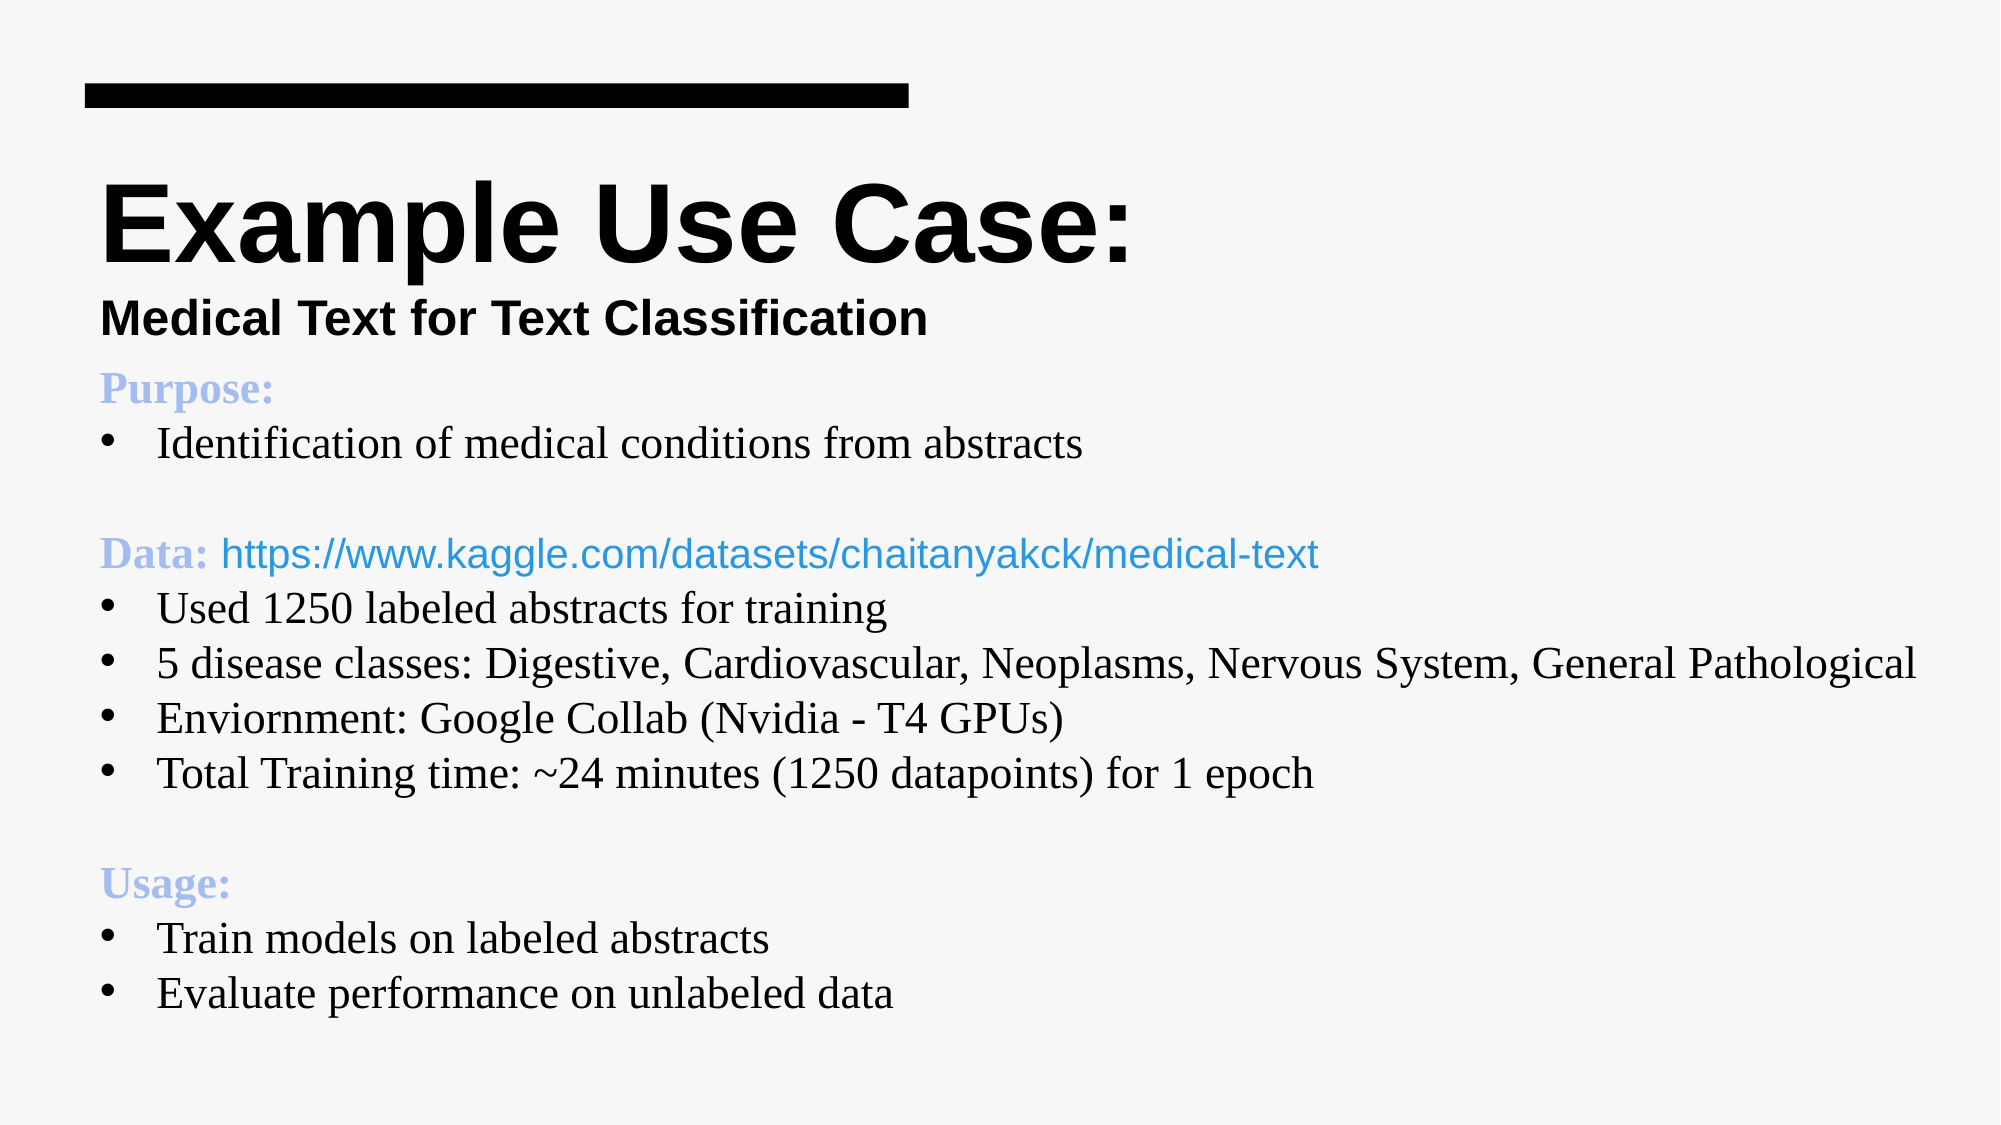

Example Use Case:
Medical Text for Text Classification
Purpose:
Identification of medical conditions from abstracts

Data: https://www.kaggle.com/datasets/chaitanyakck/medical-text
Used 1250 labeled abstracts for training
5 disease classes: Digestive, Cardiovascular, Neoplasms, Nervous System, General Pathological
Enviornment: Google Collab (Nvidia - T4 GPUs)
Total Training time: ~24 minutes (1250 datapoints) for 1 epoch

Usage:
Train models on labeled abstracts
Evaluate performance on unlabeled data